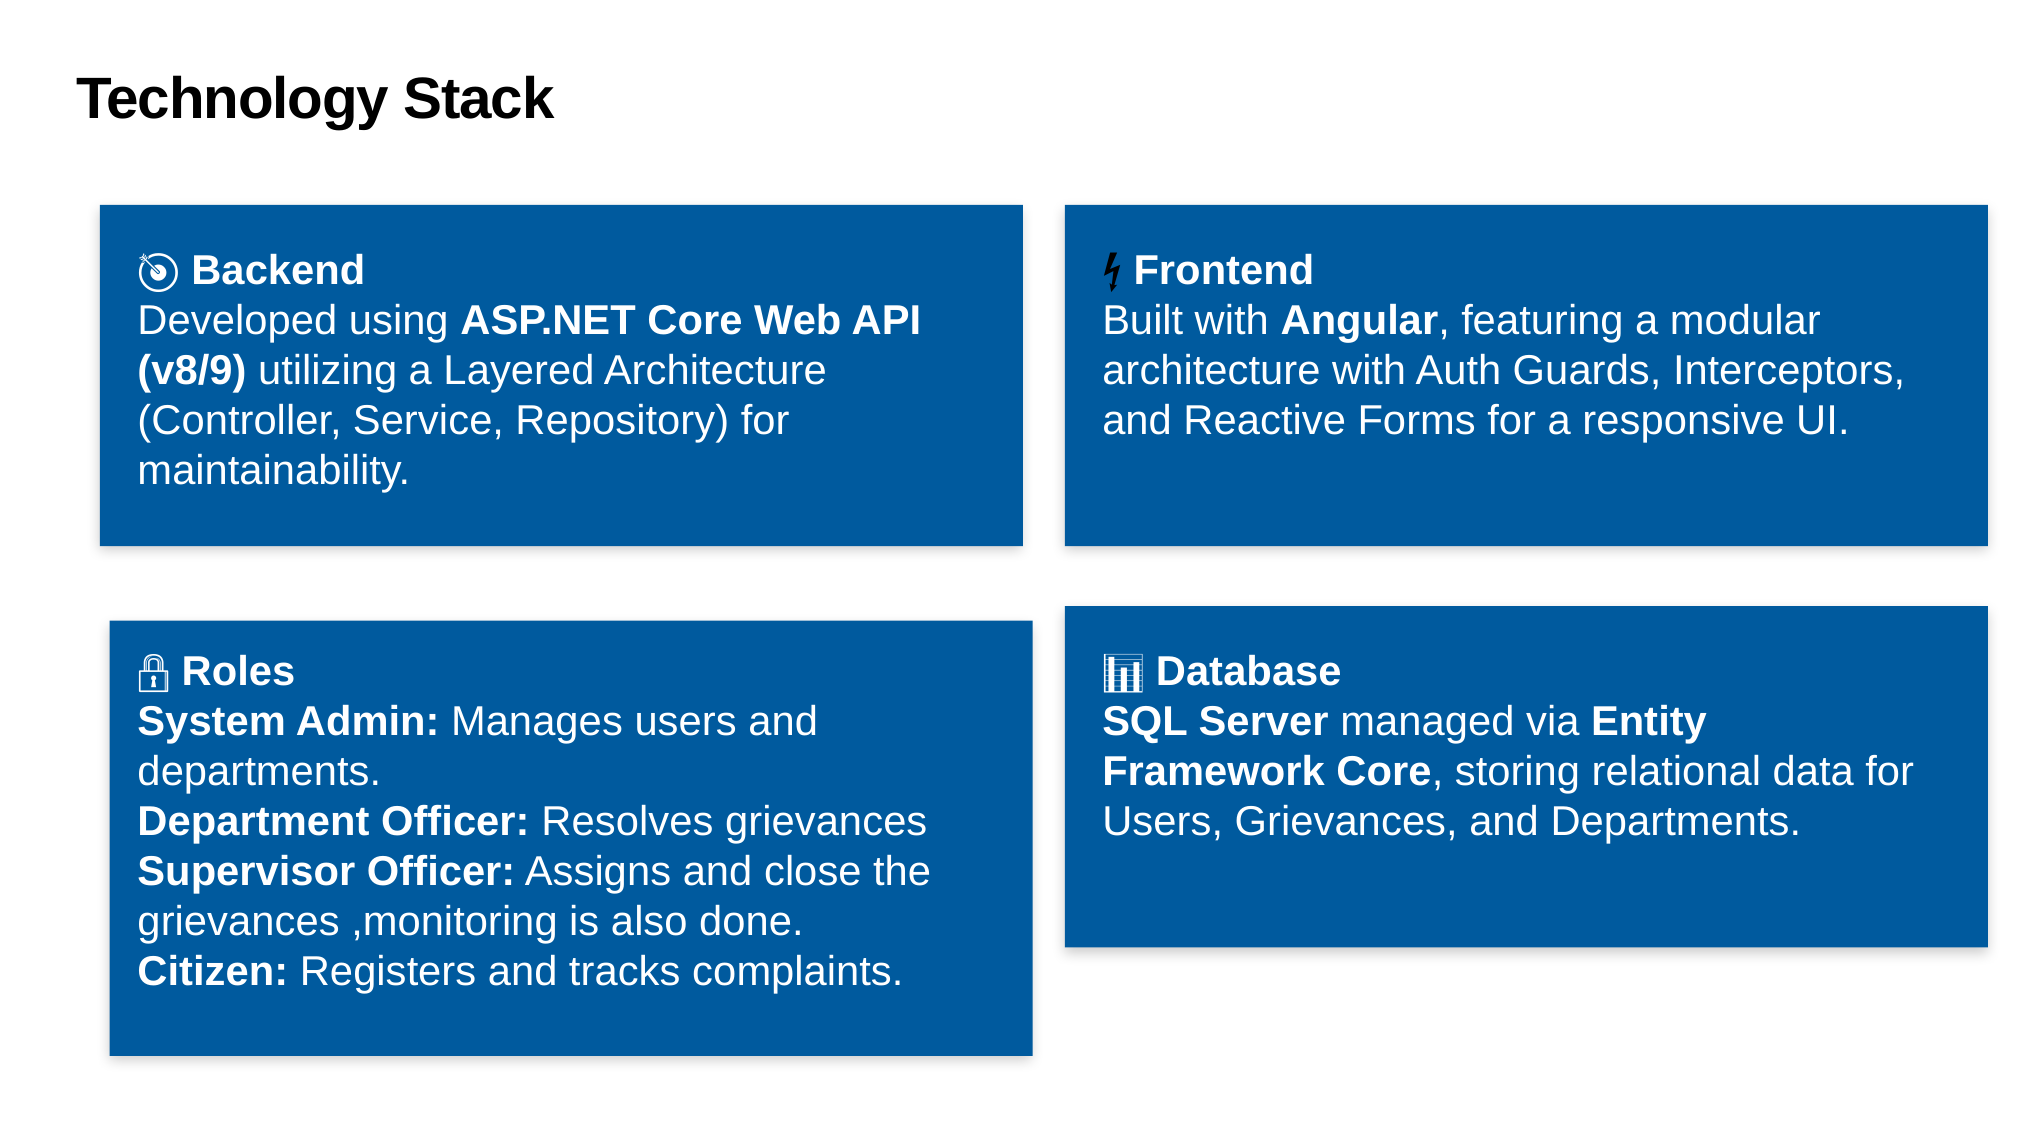

# Technology Stack

🎯 Backend
Developed using ASP.NET Core Web API (v8/9) utilizing a Layered Architecture (Controller, Service, Repository) for maintainability.
⚡ Frontend
Built with Angular, featuring a modular architecture with Auth Guards, Interceptors, and Reactive Forms for a responsive UI.

🔒 Roles
System Admin: Manages users and departments.
Department Officer: Resolves grievances
Supervisor Officer: Assigns and close the grievances ,monitoring is also done.
Citizen: Registers and tracks complaints.
📊 Database
SQL Server managed via Entity Framework Core, storing relational data for Users, Grievances, and Departments.